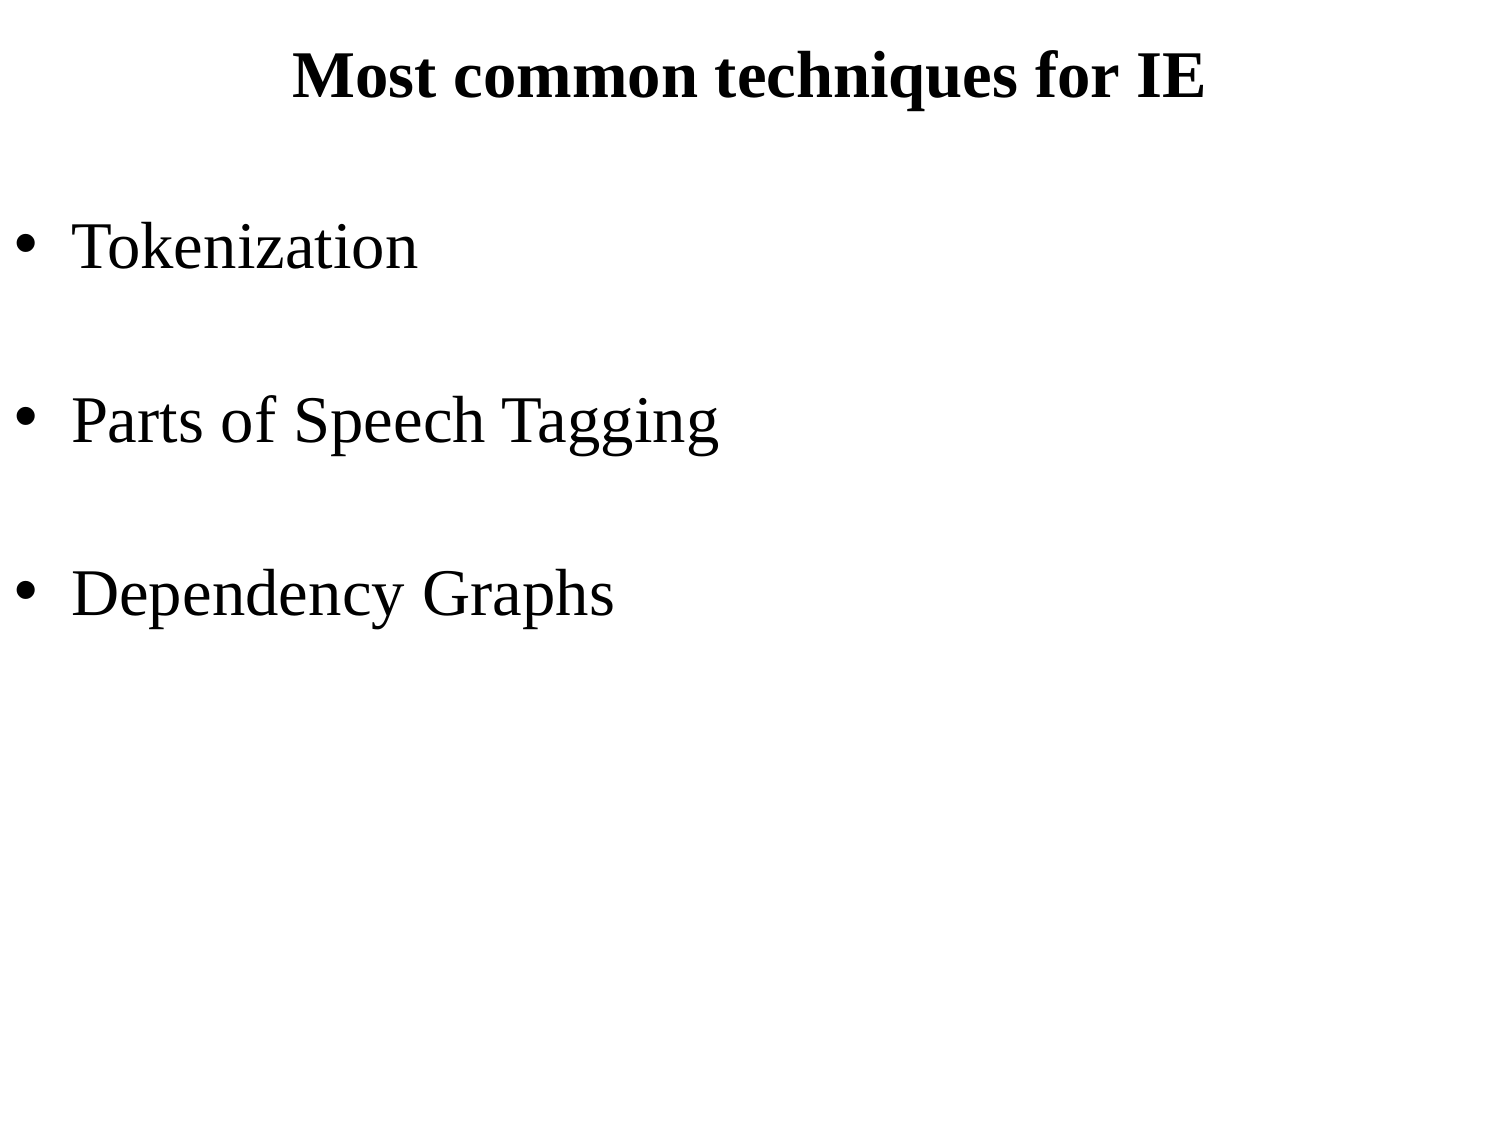

# Most common techniques for IE
Tokenization
Parts of Speech Tagging
Dependency Graphs